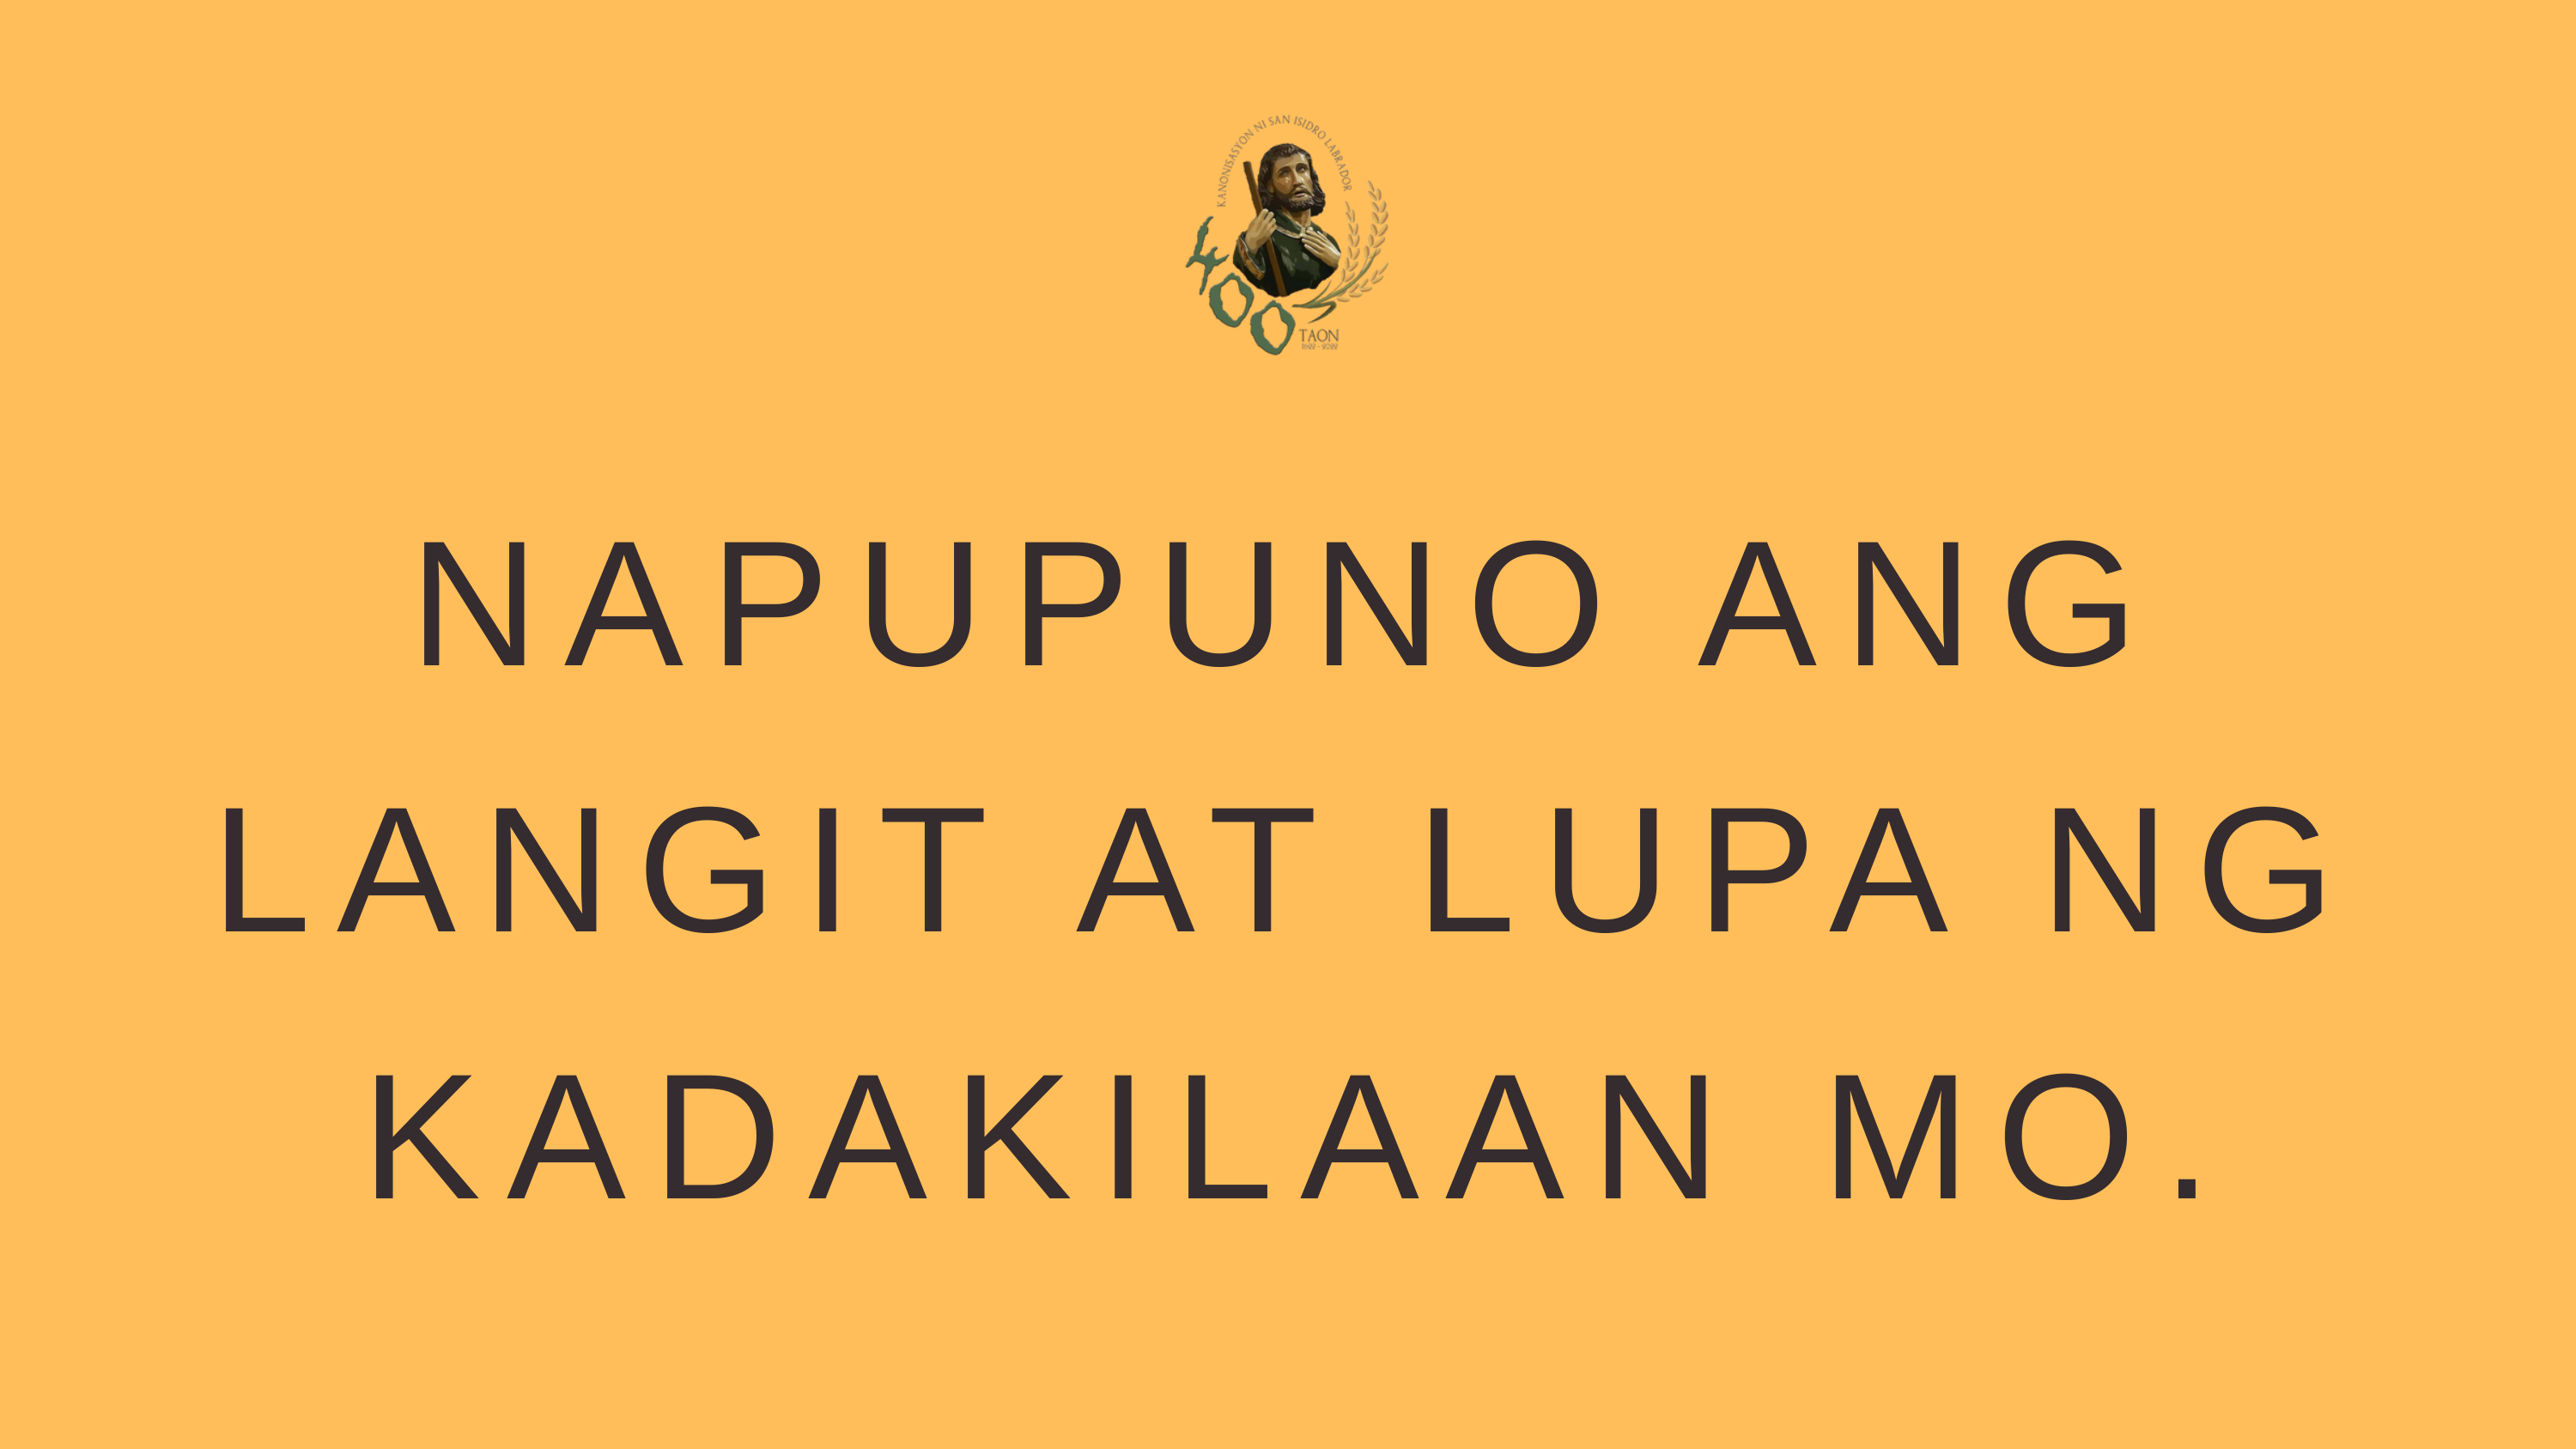

NAPUPUNO ANG LANGIT AT LUPA NG KADAKILAAN MO.